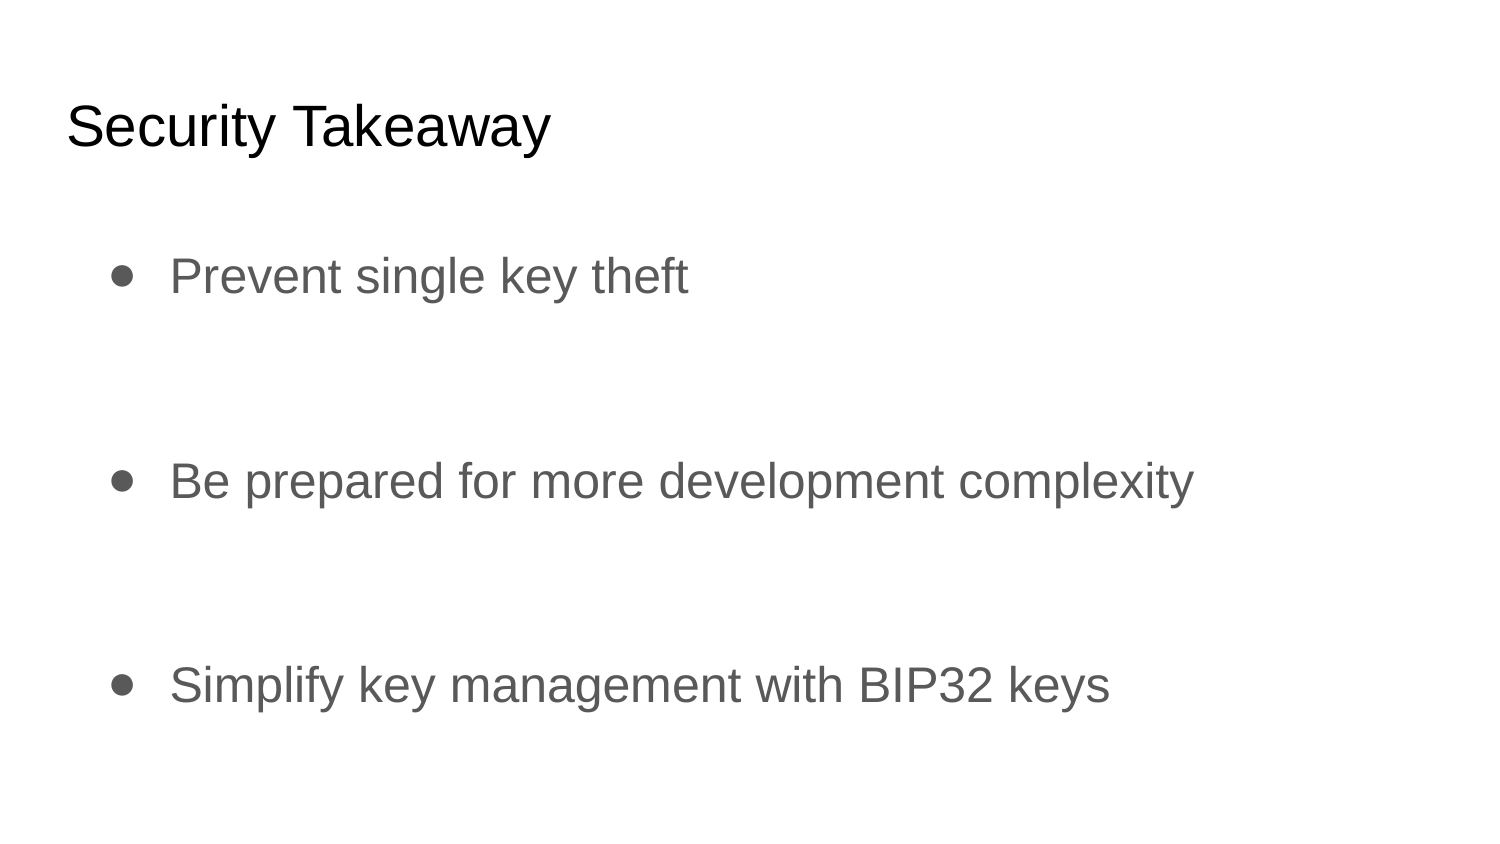

# Security Takeaway
Prevent single key theft

Be prepared for more development complexity

Simplify key management with BIP32 keys